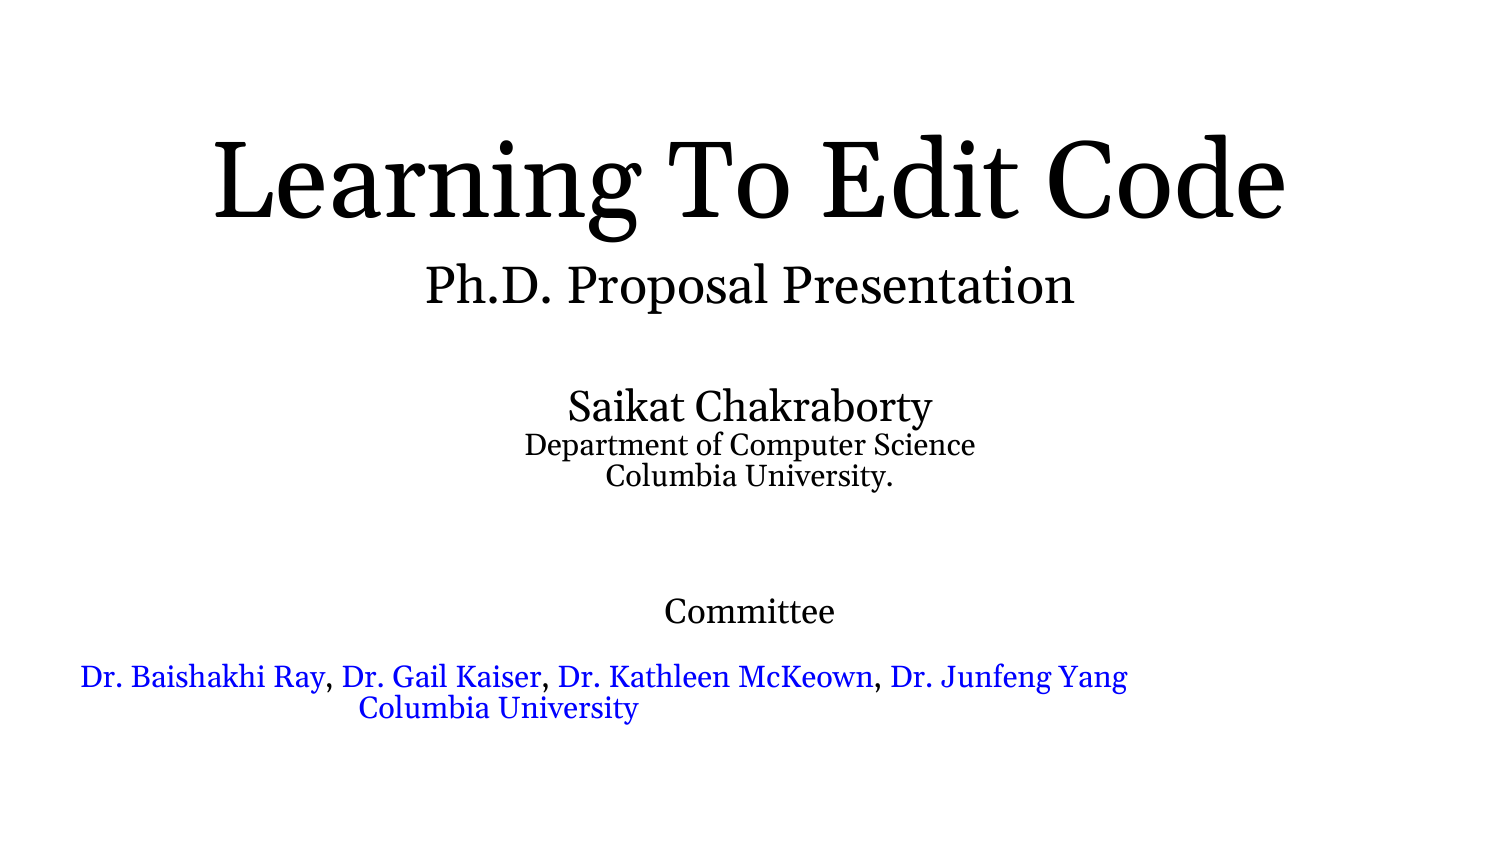

# Learning To Edit Code
Ph.D. Proposal Presentation

Saikat Chakraborty
Department of Computer Science
Columbia University.

Committee

Dr. Baishakhi Ray, Dr. Gail Kaiser, Dr. Kathleen McKeown, Dr. Junfeng Yang                                        Columbia University